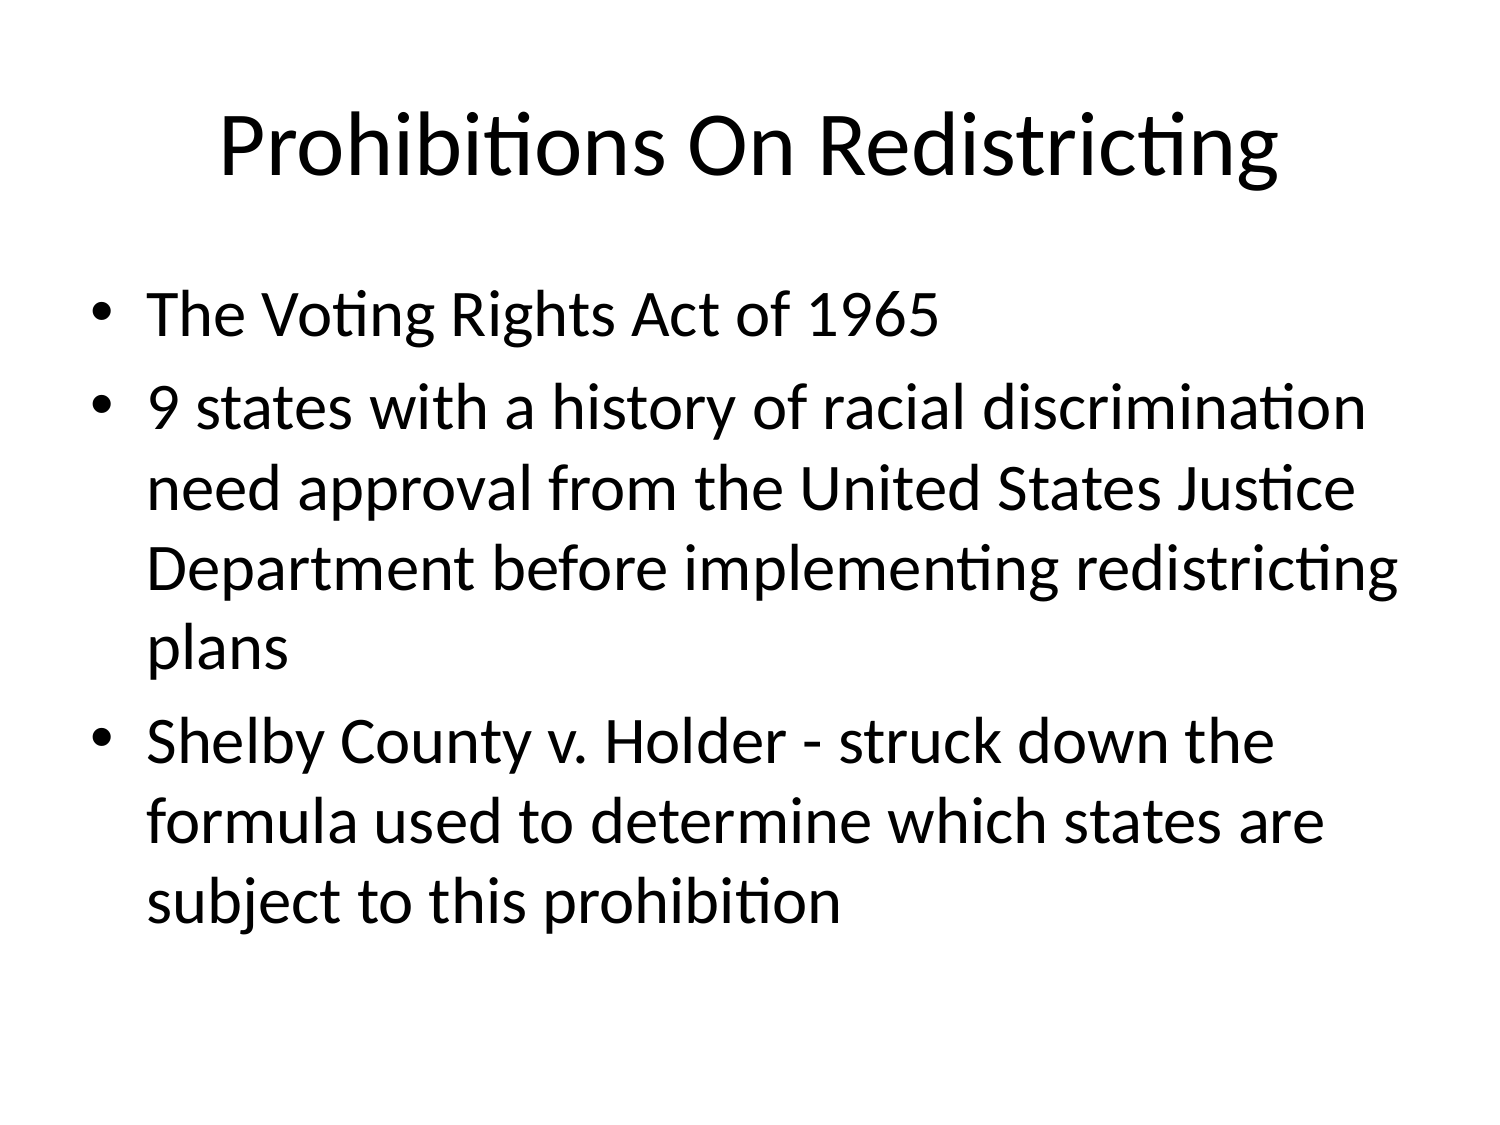

# Prohibitions On Redistricting
The Voting Rights Act of 1965
9 states with a history of racial discrimination need approval from the United States Justice Department before implementing redistricting plans
Shelby County v. Holder - struck down the formula used to determine which states are subject to this prohibition